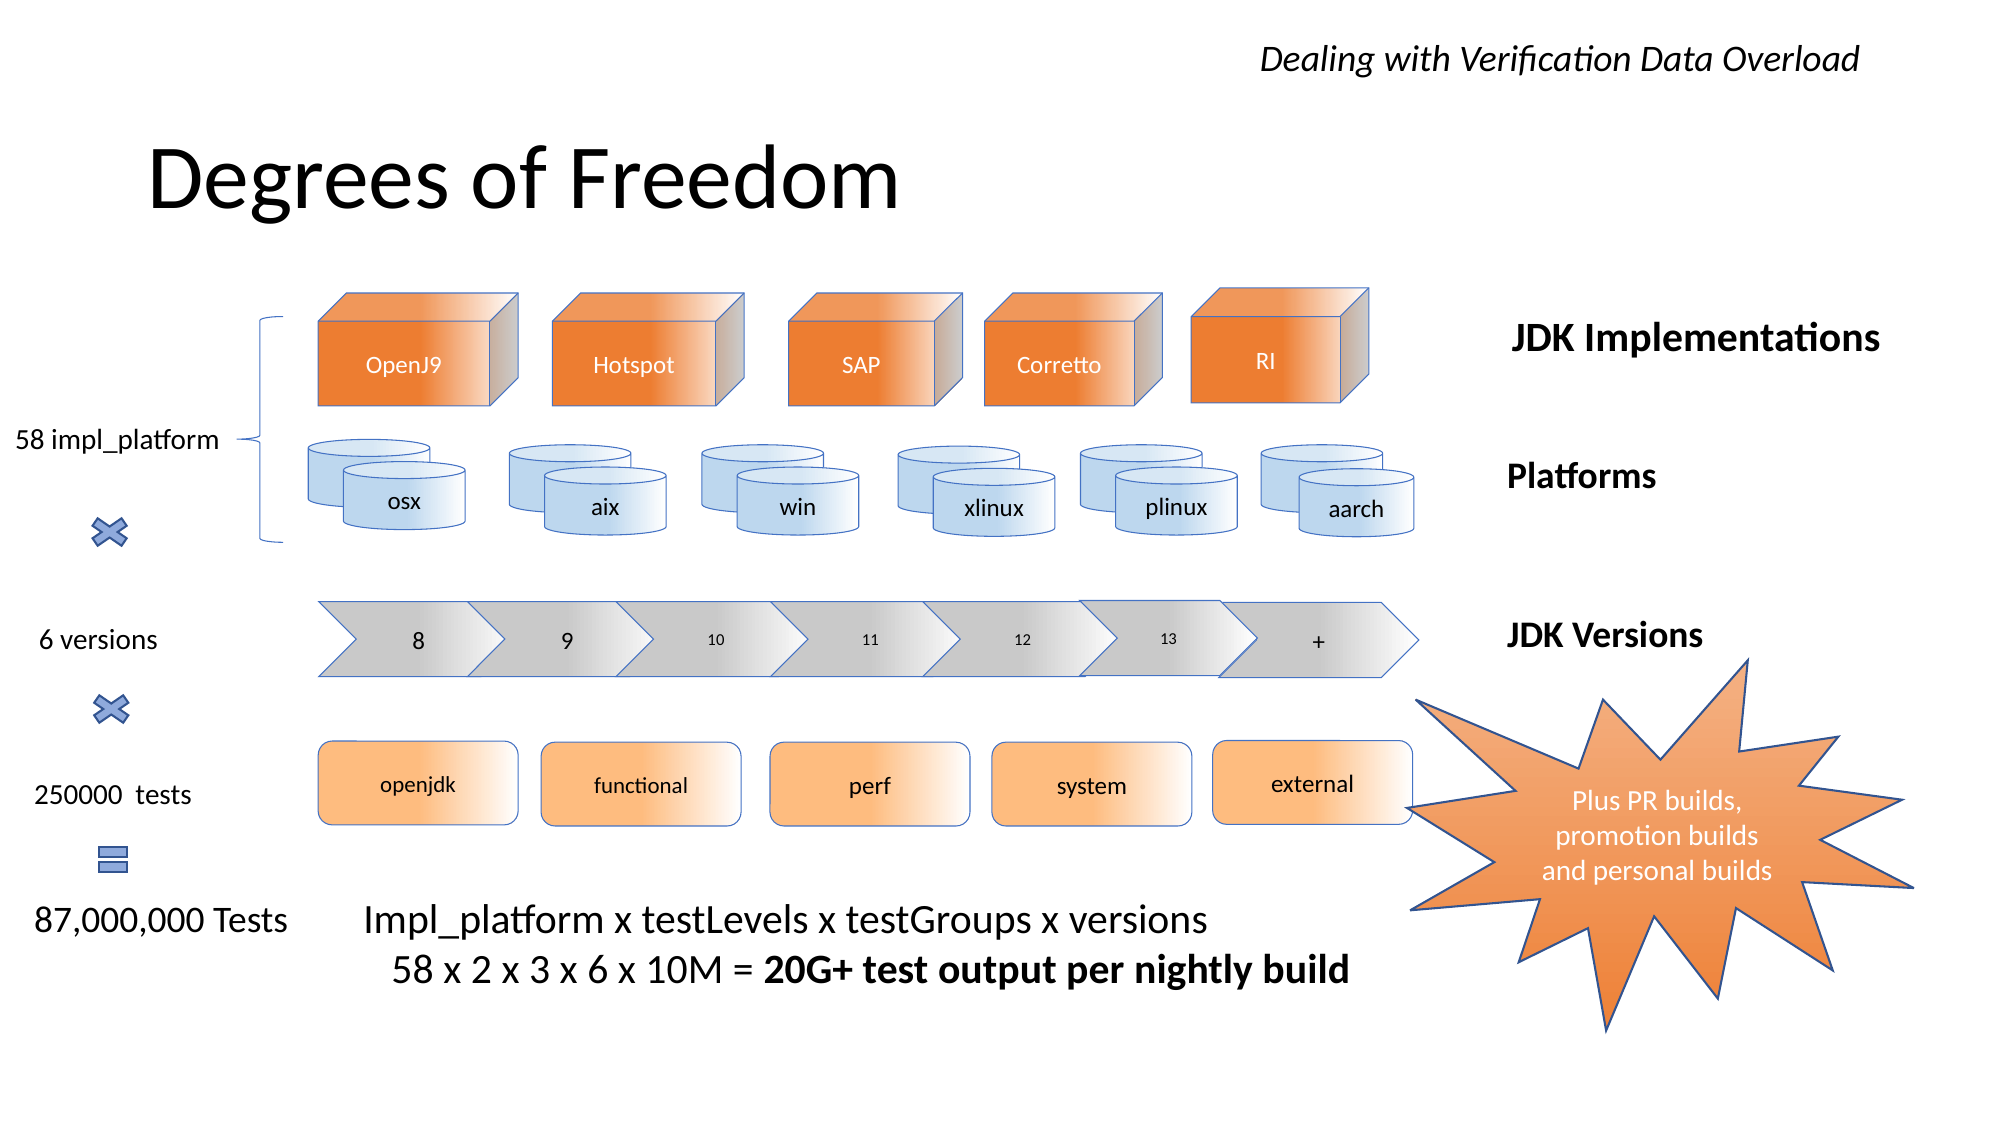

Dealing with Verification Data Overload
# Degrees of Freedom
RI
OpenJ9
Hotspot
SAP
Corretto
9
10
11
12
8
+
external
openjdk
functional
perf
system
JDK Implementations

58 impl_platform
osx
Platforms

osx
aix
win
plinux
xlinux
aarch

13
JDK Versions
6 versions
Plus PR builds, promotion builds and personal builds

Test Categories
250000  tests

Impl_platform x testLevels x testGroups x versions
58 x 2 x 3 x 6 x 10M = 20G+ test output per nightly build
87,000,000 Tests